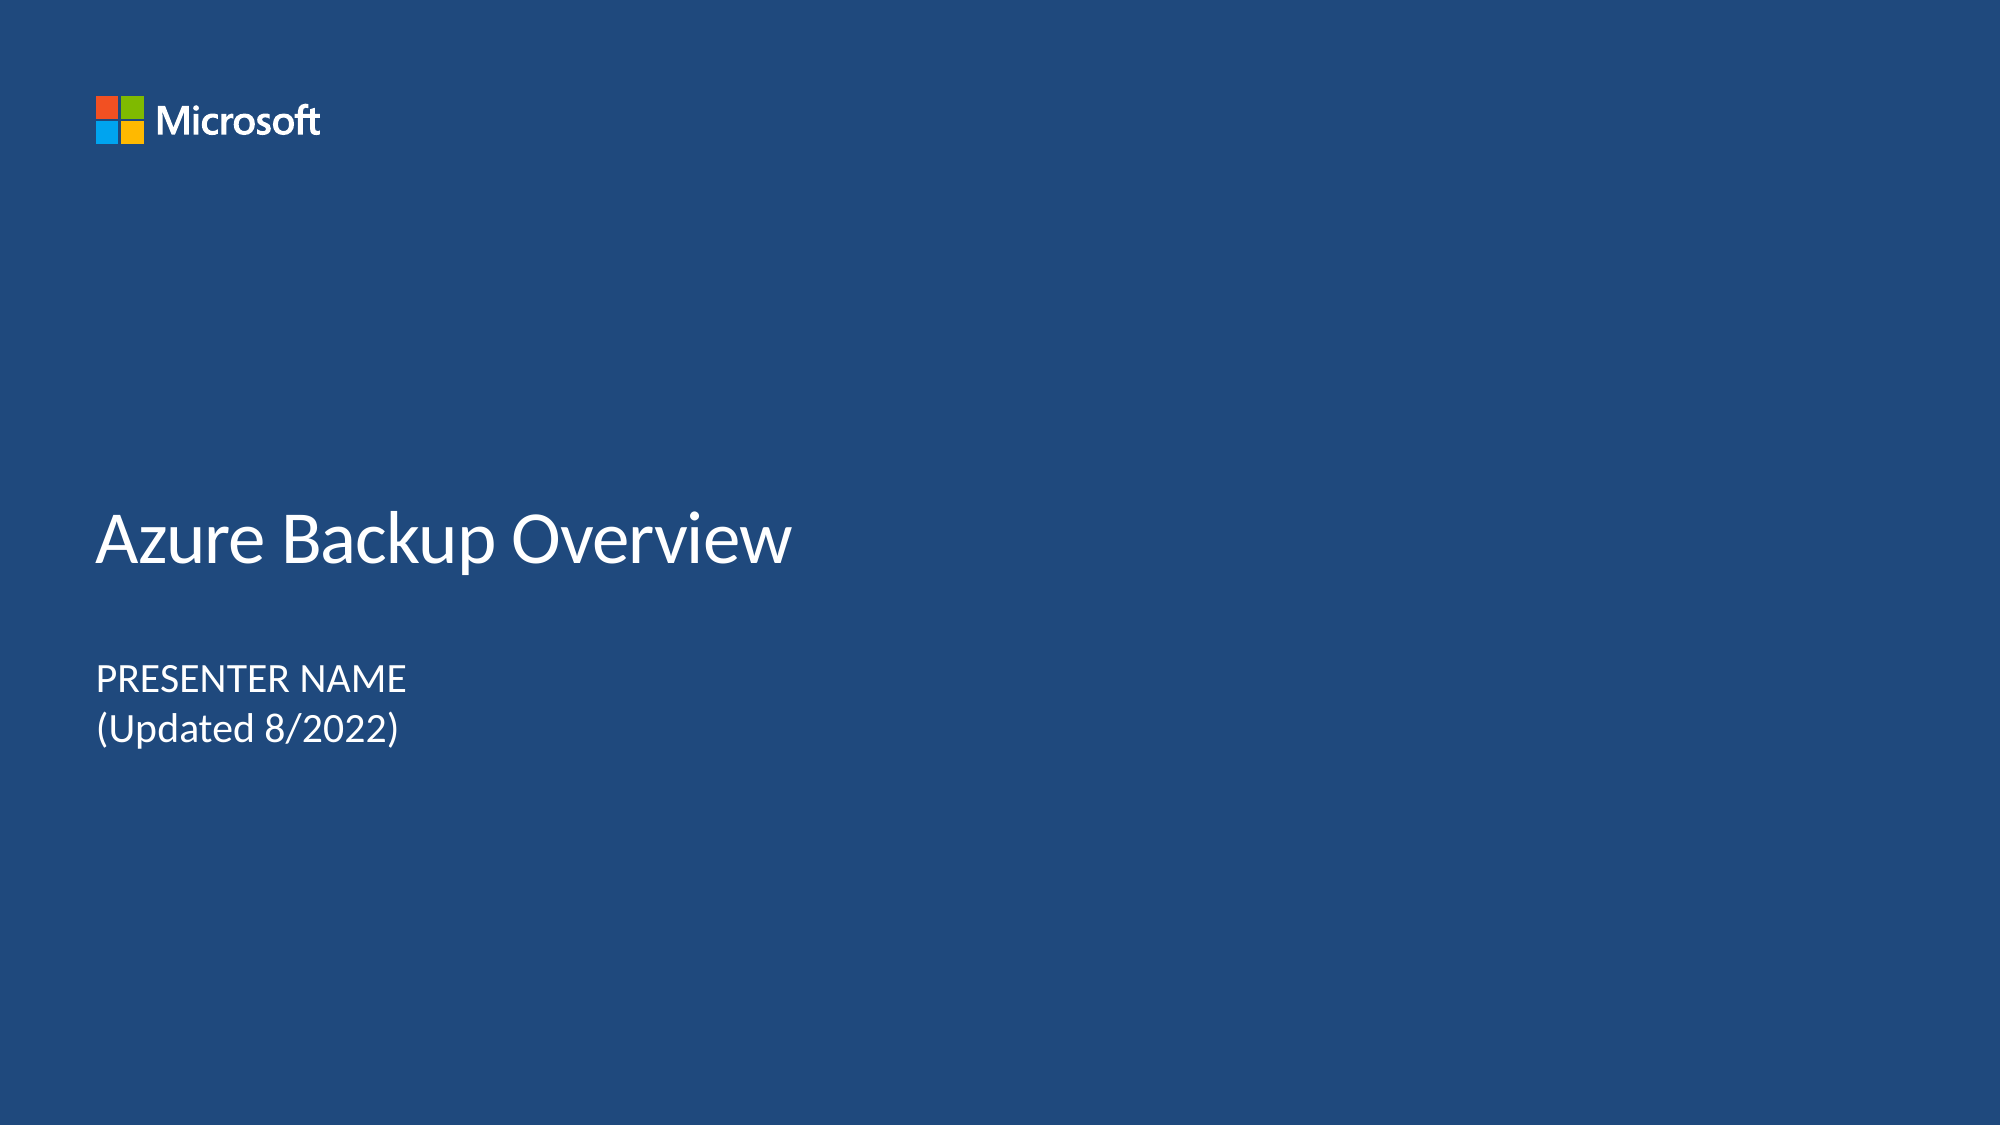

# Azure Backup Overview
PRESENTER NAME
(Updated 8/2022)